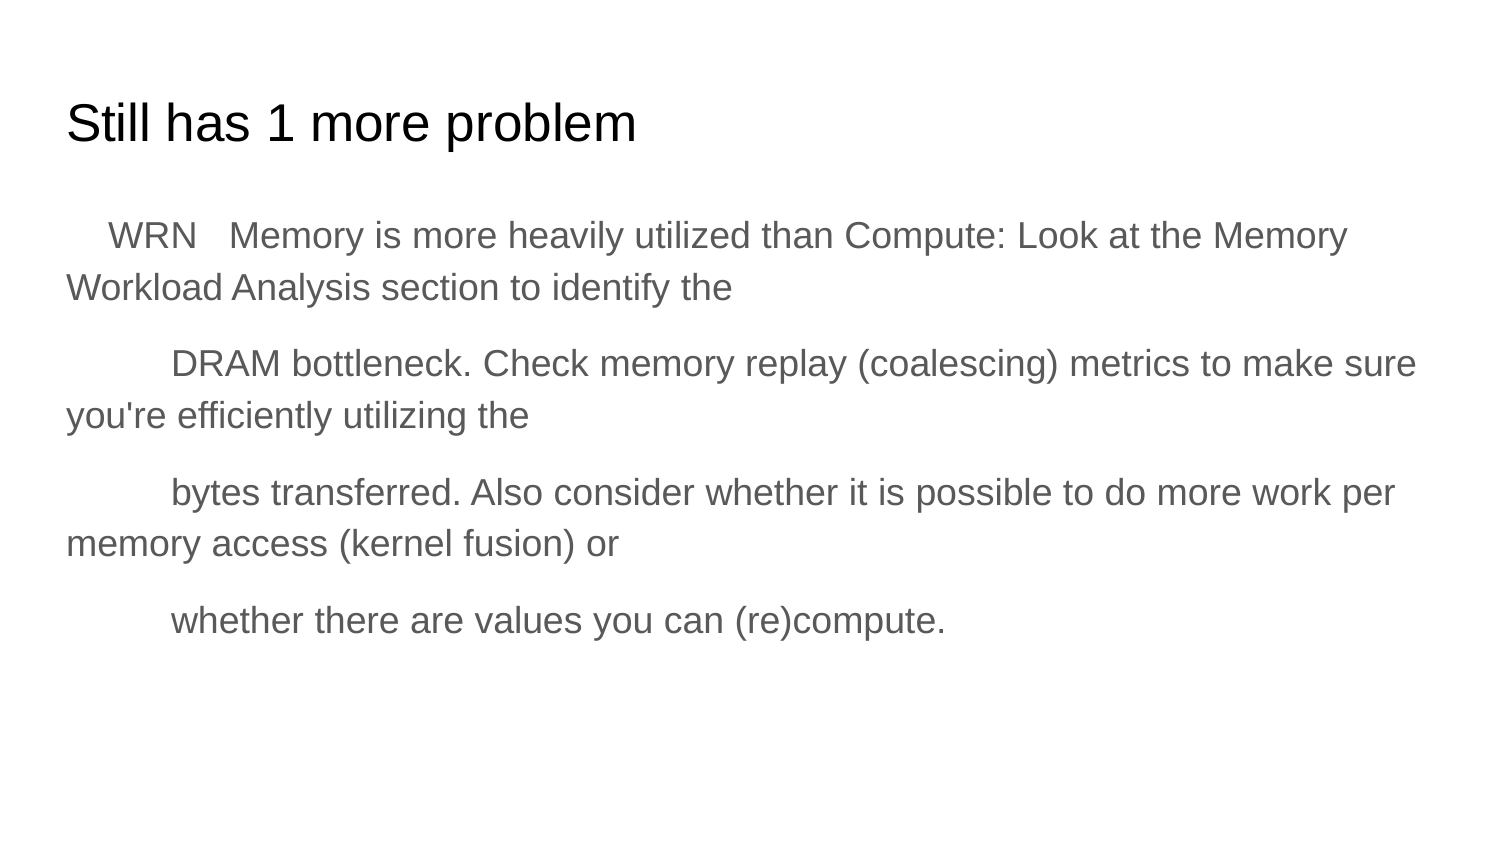

# Still has 1 more problem
    WRN   Memory is more heavily utilized than Compute: Look at the Memory Workload Analysis section to identify the
          DRAM bottleneck. Check memory replay (coalescing) metrics to make sure you're efficiently utilizing the
          bytes transferred. Also consider whether it is possible to do more work per memory access (kernel fusion) or
          whether there are values you can (re)compute.